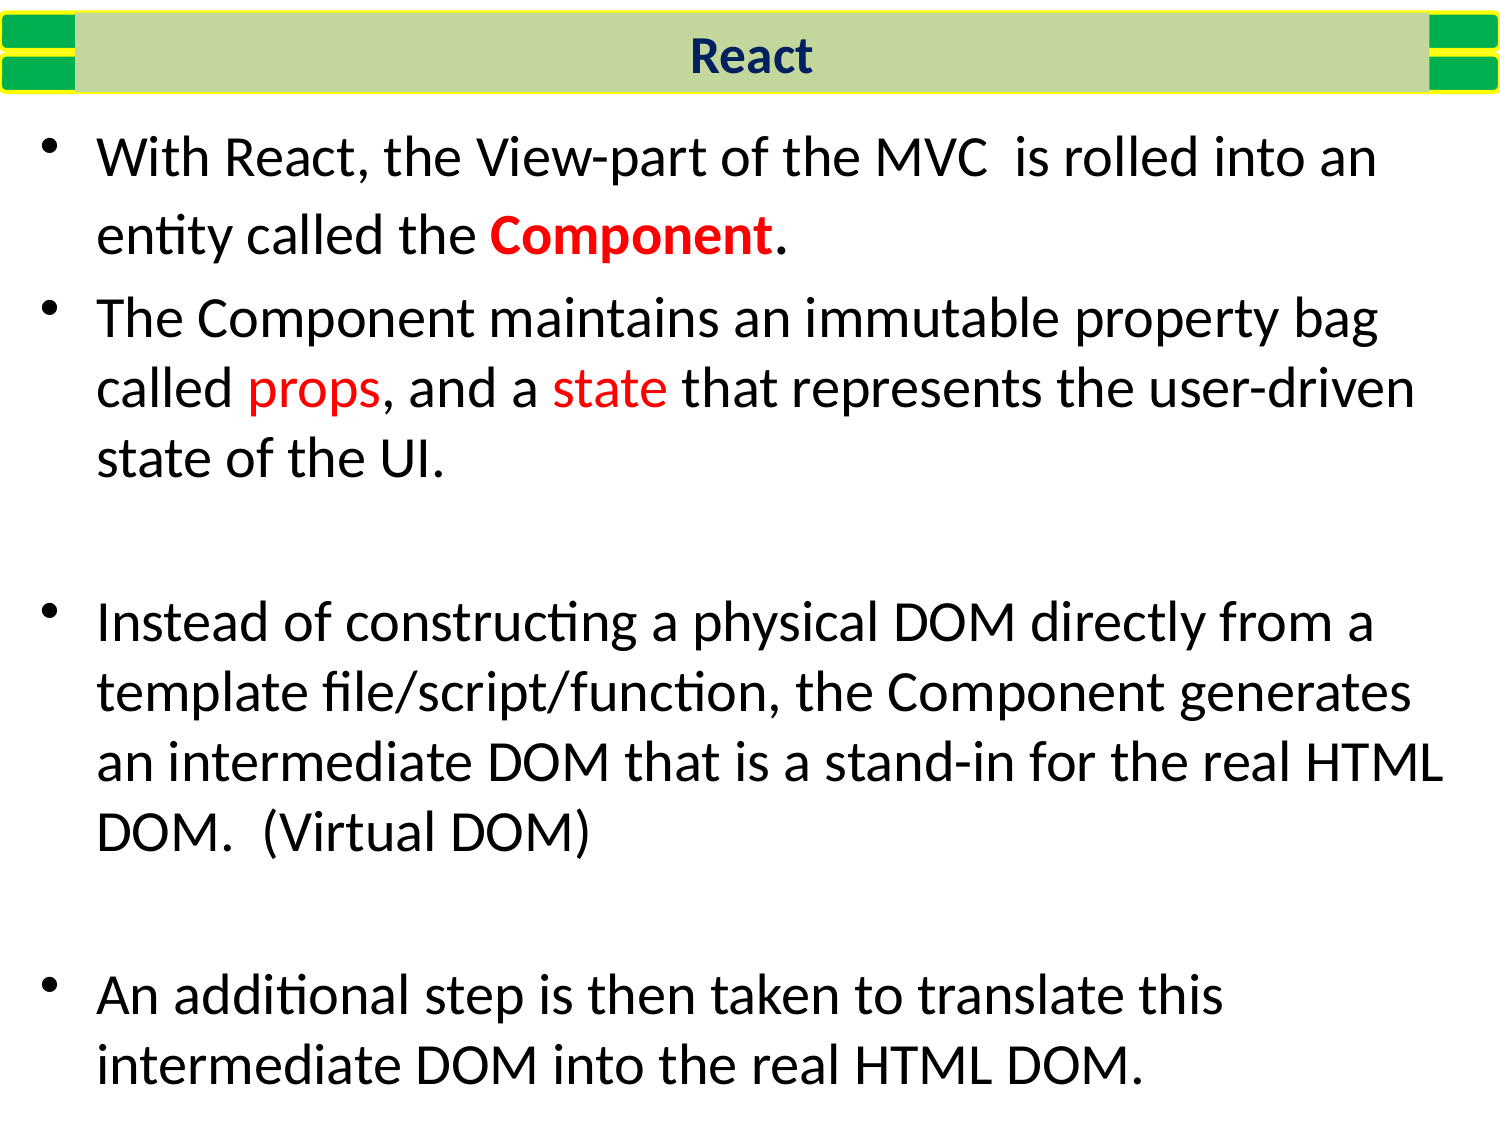

React

With React, the View-part of the MVC  is rolled into an entity called the Component.
The Component maintains an immutable property bag called props, and a state that represents the user-driven state of the UI.

Instead of constructing a physical DOM directly from a template file/script/function, the Component generates an intermediate DOM that is a stand-in for the real HTML DOM.  (Virtual DOM)

An additional step is then taken to translate this intermediate DOM into the real HTML DOM.